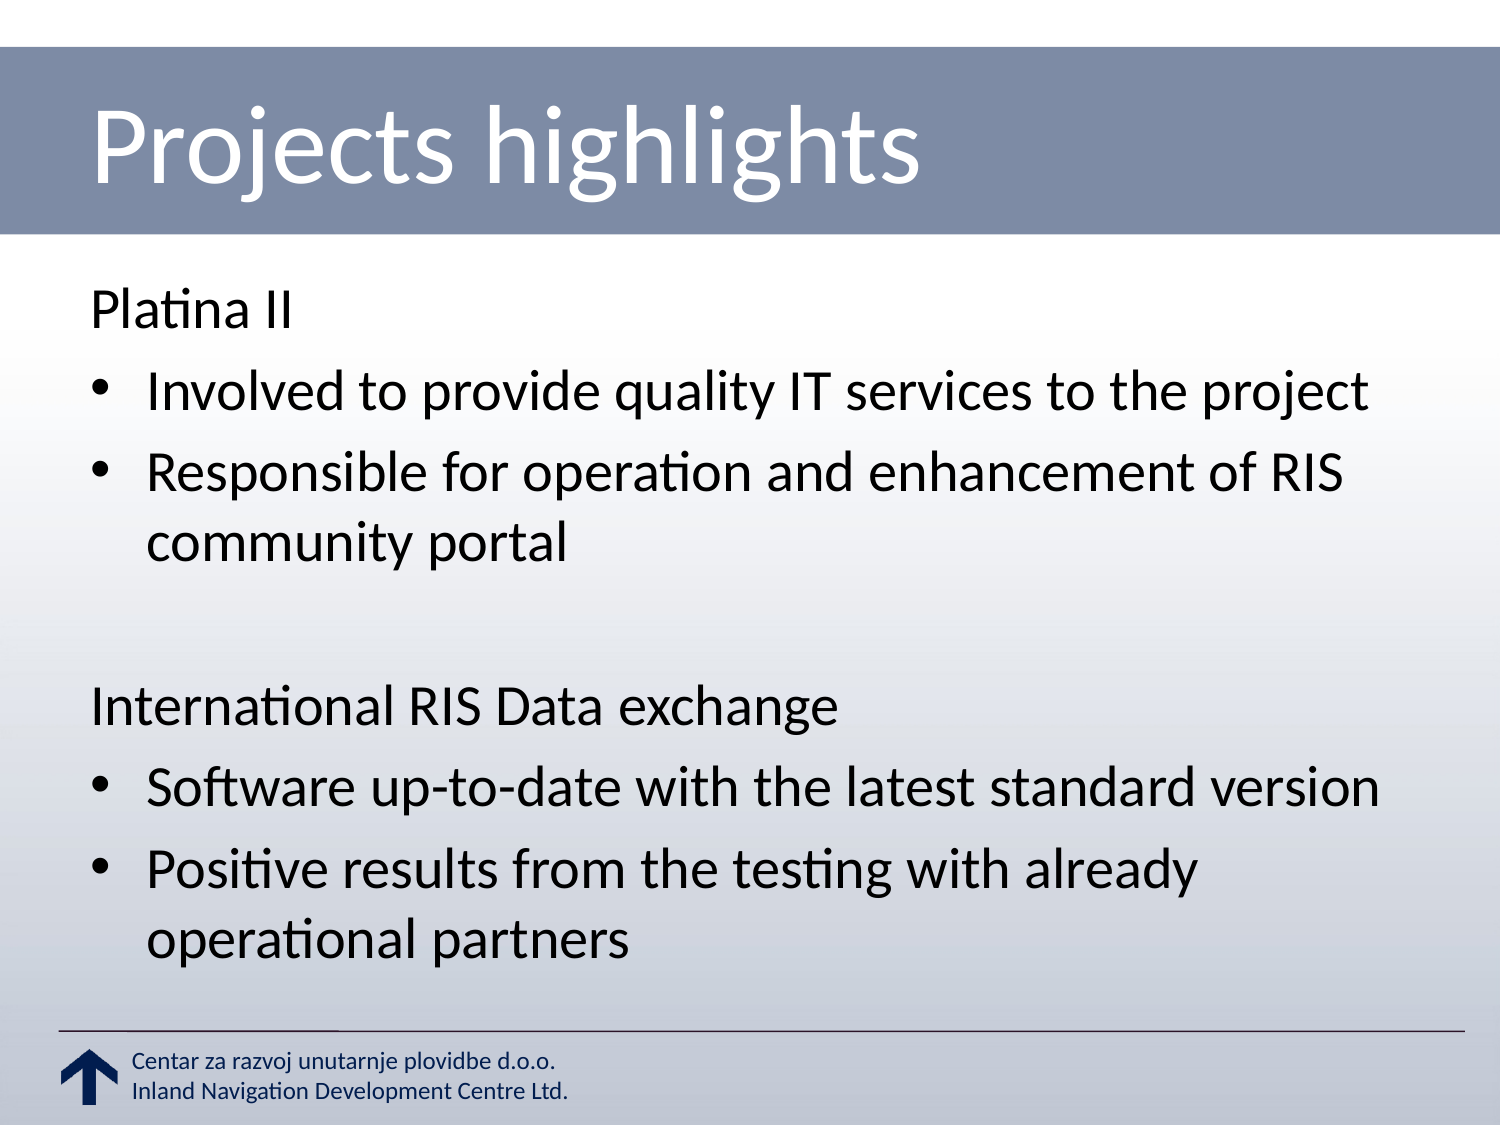

# Projects highlights
Platina II
Involved to provide quality IT services to the project
Responsible for operation and enhancement of RIS community portal

International RIS Data exchange
Software up-to-date with the latest standard version
Positive results from the testing with already operational partners